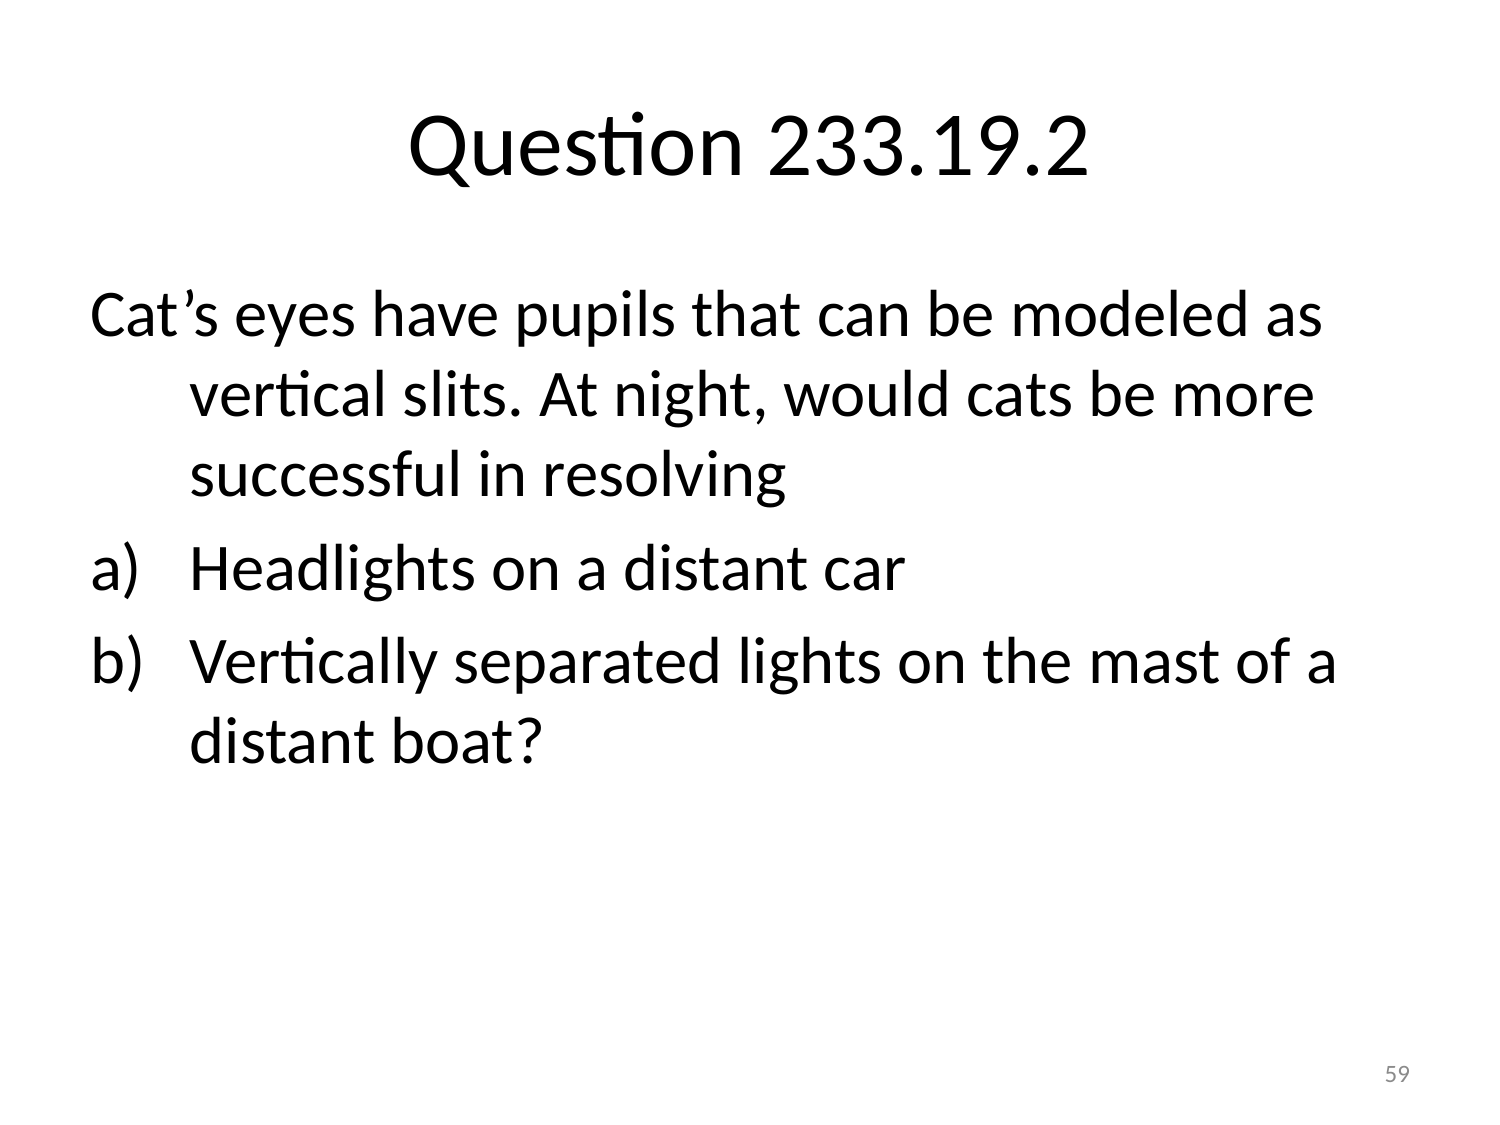

# Question 233.19.2
Cat’s eyes have pupils that can be modeled as vertical slits. At night, would cats be more successful in resolving
Headlights on a distant car
Vertically separated lights on the mast of a distant boat?
59